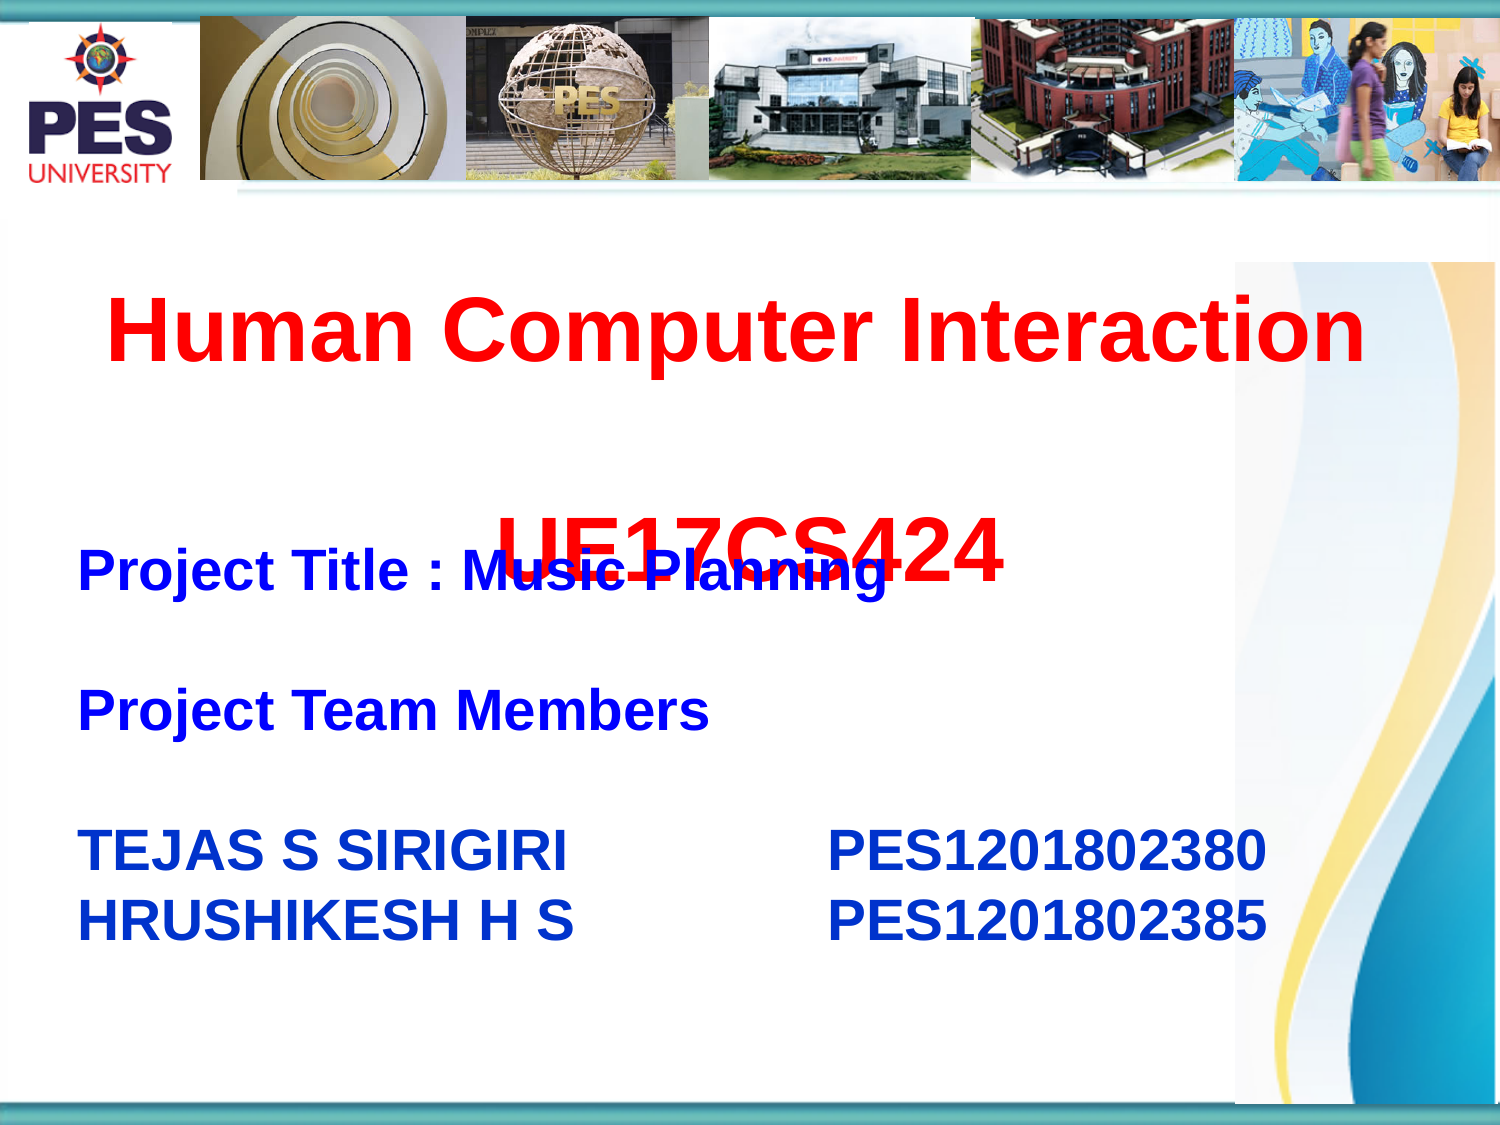

Human Computer Interaction
 UE17CS424

Project Title : Music Planning

Project Team Members

TEJAS S SIRIGIRI		PES1201802380
HRUSHIKESH H S		PES1201802385